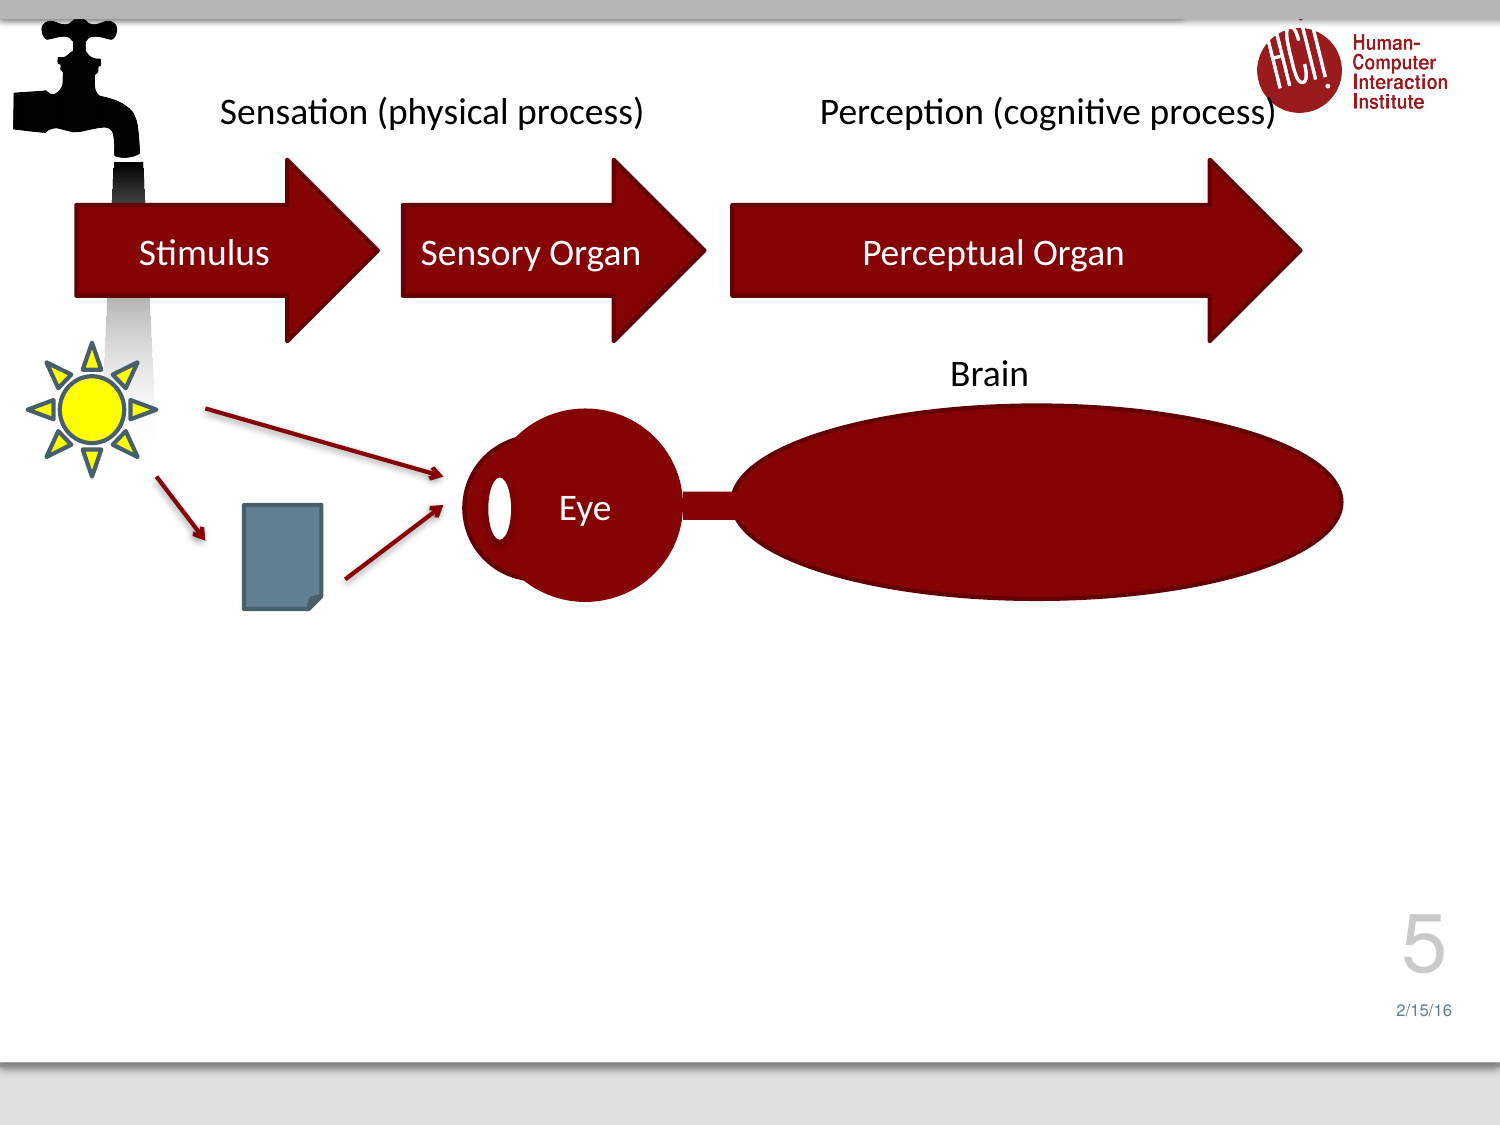

Sensation (physical process)		Perception (cognitive process)
Stimulus
Sensory Organ
Perceptual Organ
Brain

Eye

5
2/15/16